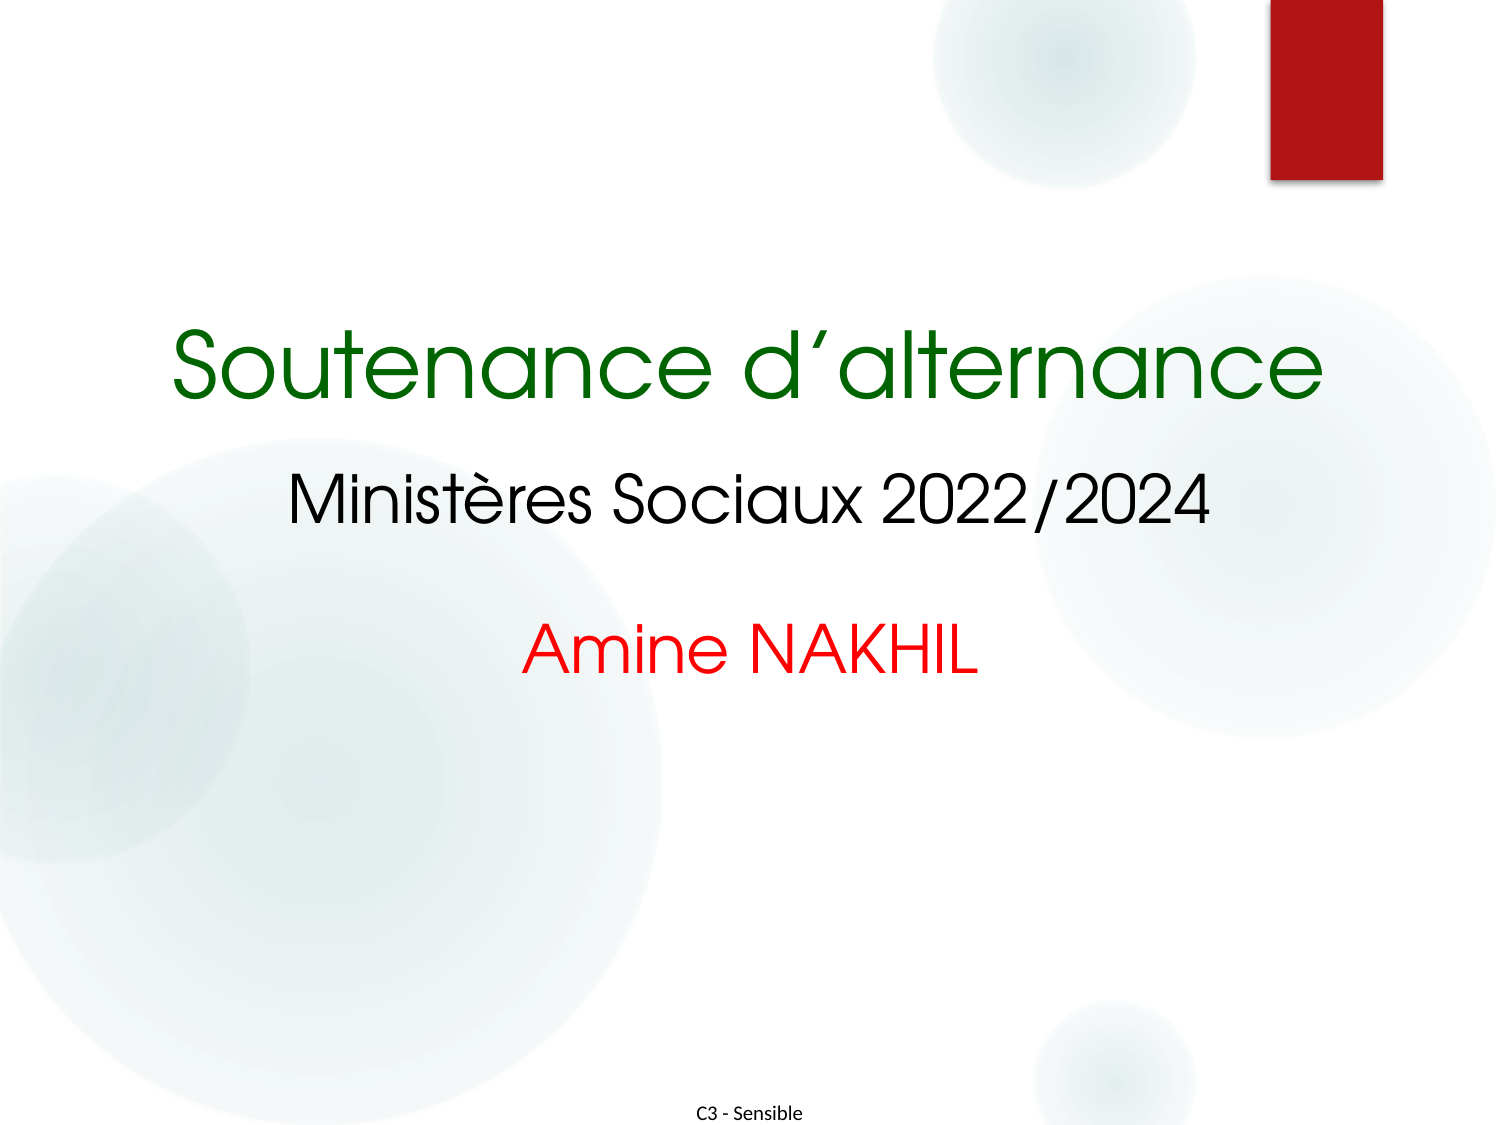

#
Soutenance d’alternance
Ministères Sociaux 2022/2024
Amine NAKHIL